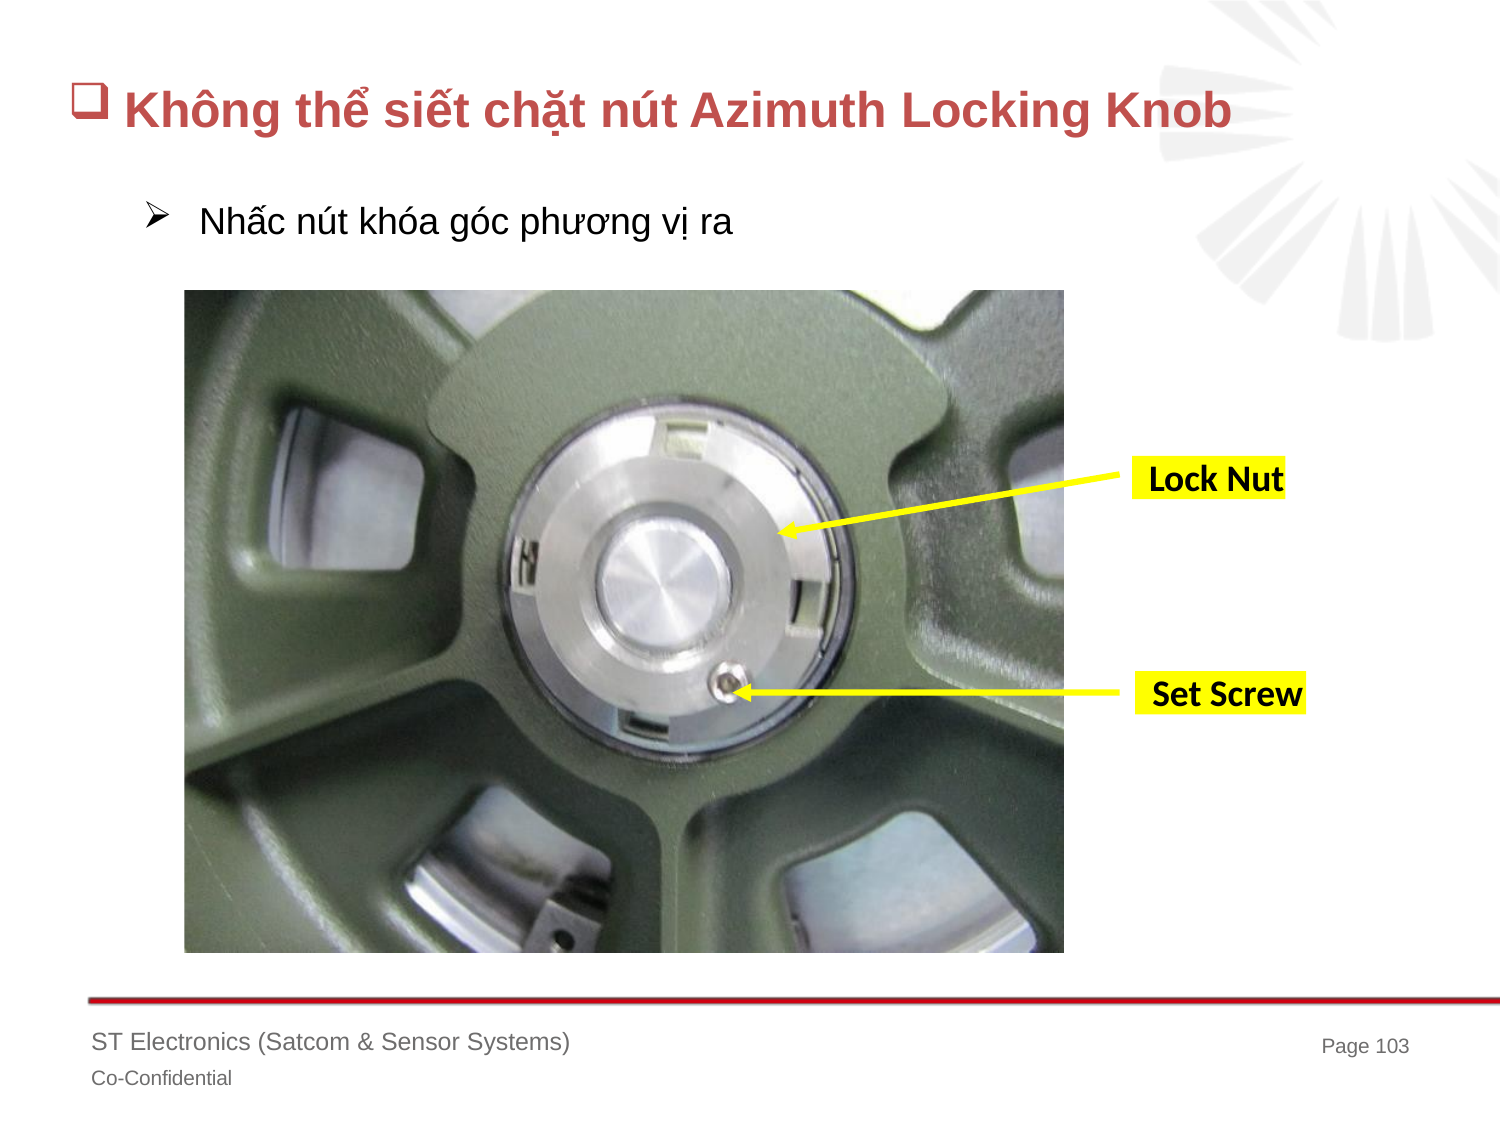

# Không thể siết chặt nút Azimuth Locking Knob
Nhấc nút khóa góc phương vị ra
Lock Nut
Set Screw
ST Electronics (Satcom & Sensor Systems)
Co-Confidential
Page 103